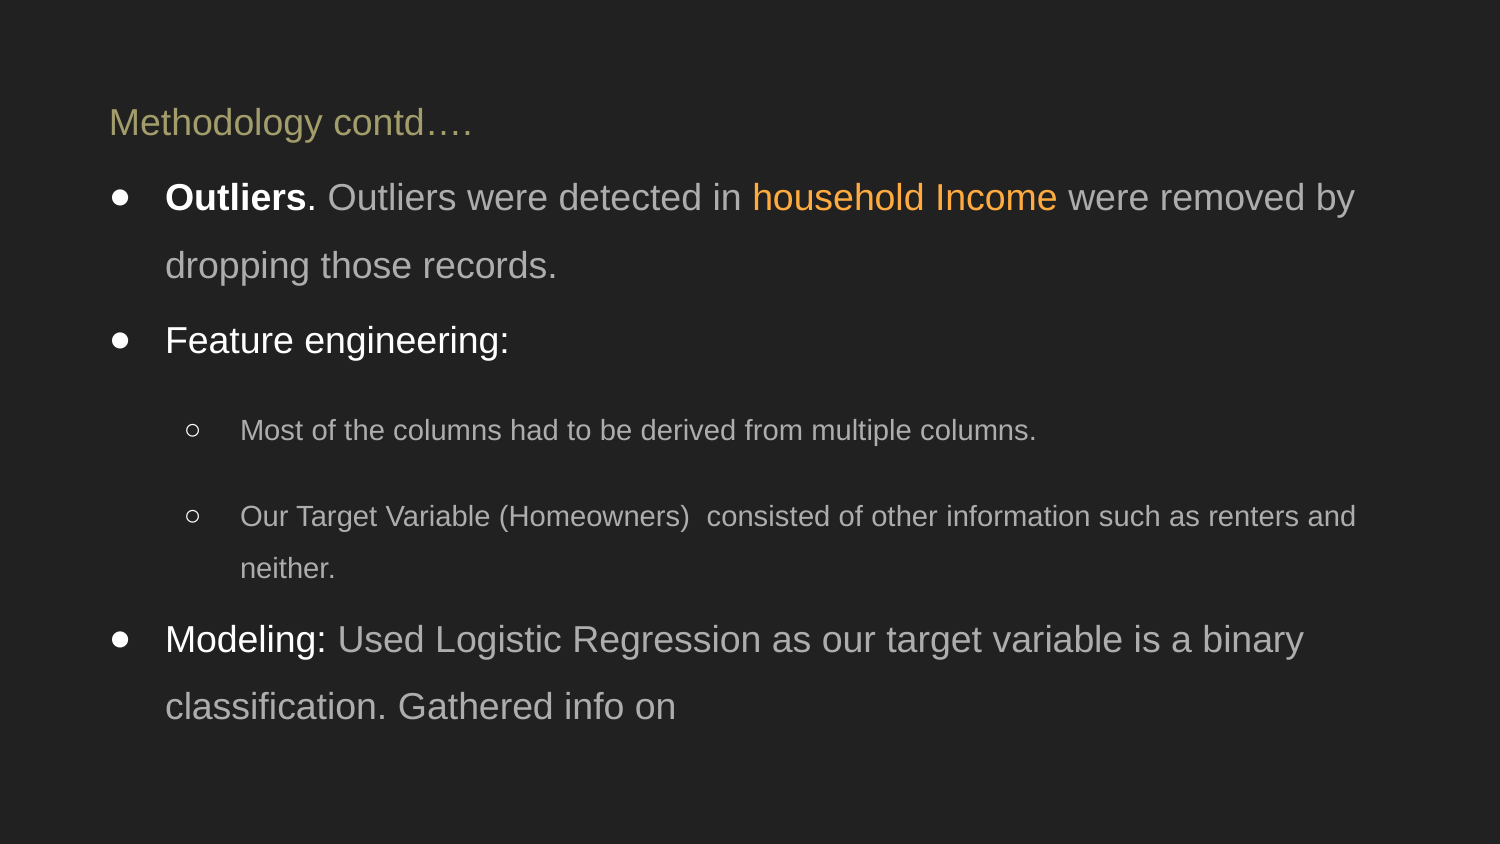

Methodology contd….
Outliers. Outliers were detected in household Income were removed by dropping those records.
Feature engineering:
Most of the columns had to be derived from multiple columns.
Our Target Variable (Homeowners)  consisted of other information such as renters and neither.
Modeling: Used Logistic Regression as our target variable is a binary classification. Gathered info on